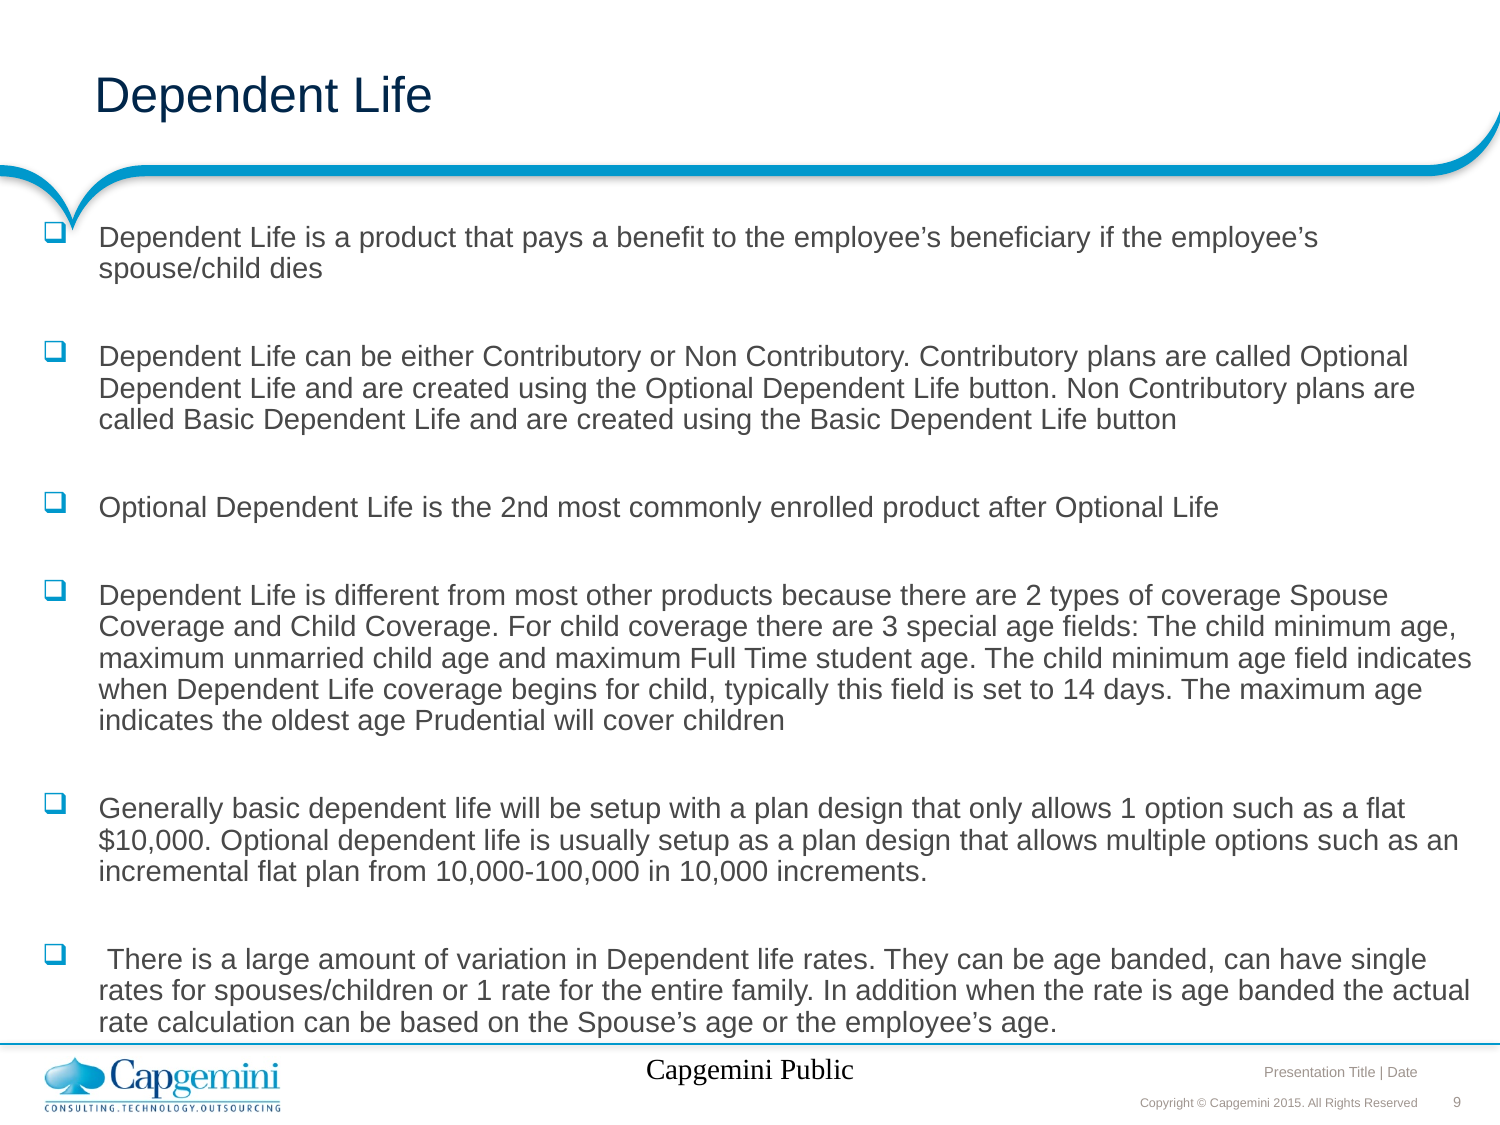

# Dependent Life
Dependent Life is a product that pays a benefit to the employee’s beneficiary if the employee’s spouse/child dies

Dependent Life can be either Contributory or Non Contributory. Contributory plans are called Optional Dependent Life and are created using the Optional Dependent Life button. Non Contributory plans are called Basic Dependent Life and are created using the Basic Dependent Life button

Optional Dependent Life is the 2nd most commonly enrolled product after Optional Life

Dependent Life is different from most other products because there are 2 types of coverage Spouse Coverage and Child Coverage. For child coverage there are 3 special age fields: The child minimum age, maximum unmarried child age and maximum Full Time student age. The child minimum age field indicates when Dependent Life coverage begins for child, typically this field is set to 14 days. The maximum age indicates the oldest age Prudential will cover children

Generally basic dependent life will be setup with a plan design that only allows 1 option such as a flat $10,000. Optional dependent life is usually setup as a plan design that allows multiple options such as an incremental flat plan from 10,000-100,000 in 10,000 increments.

 There is a large amount of variation in Dependent life rates. They can be age banded, can have single rates for spouses/children or 1 rate for the entire family. In addition when the rate is age banded the actual rate calculation can be based on the Spouse’s age or the employee’s age.

Capgemini Public